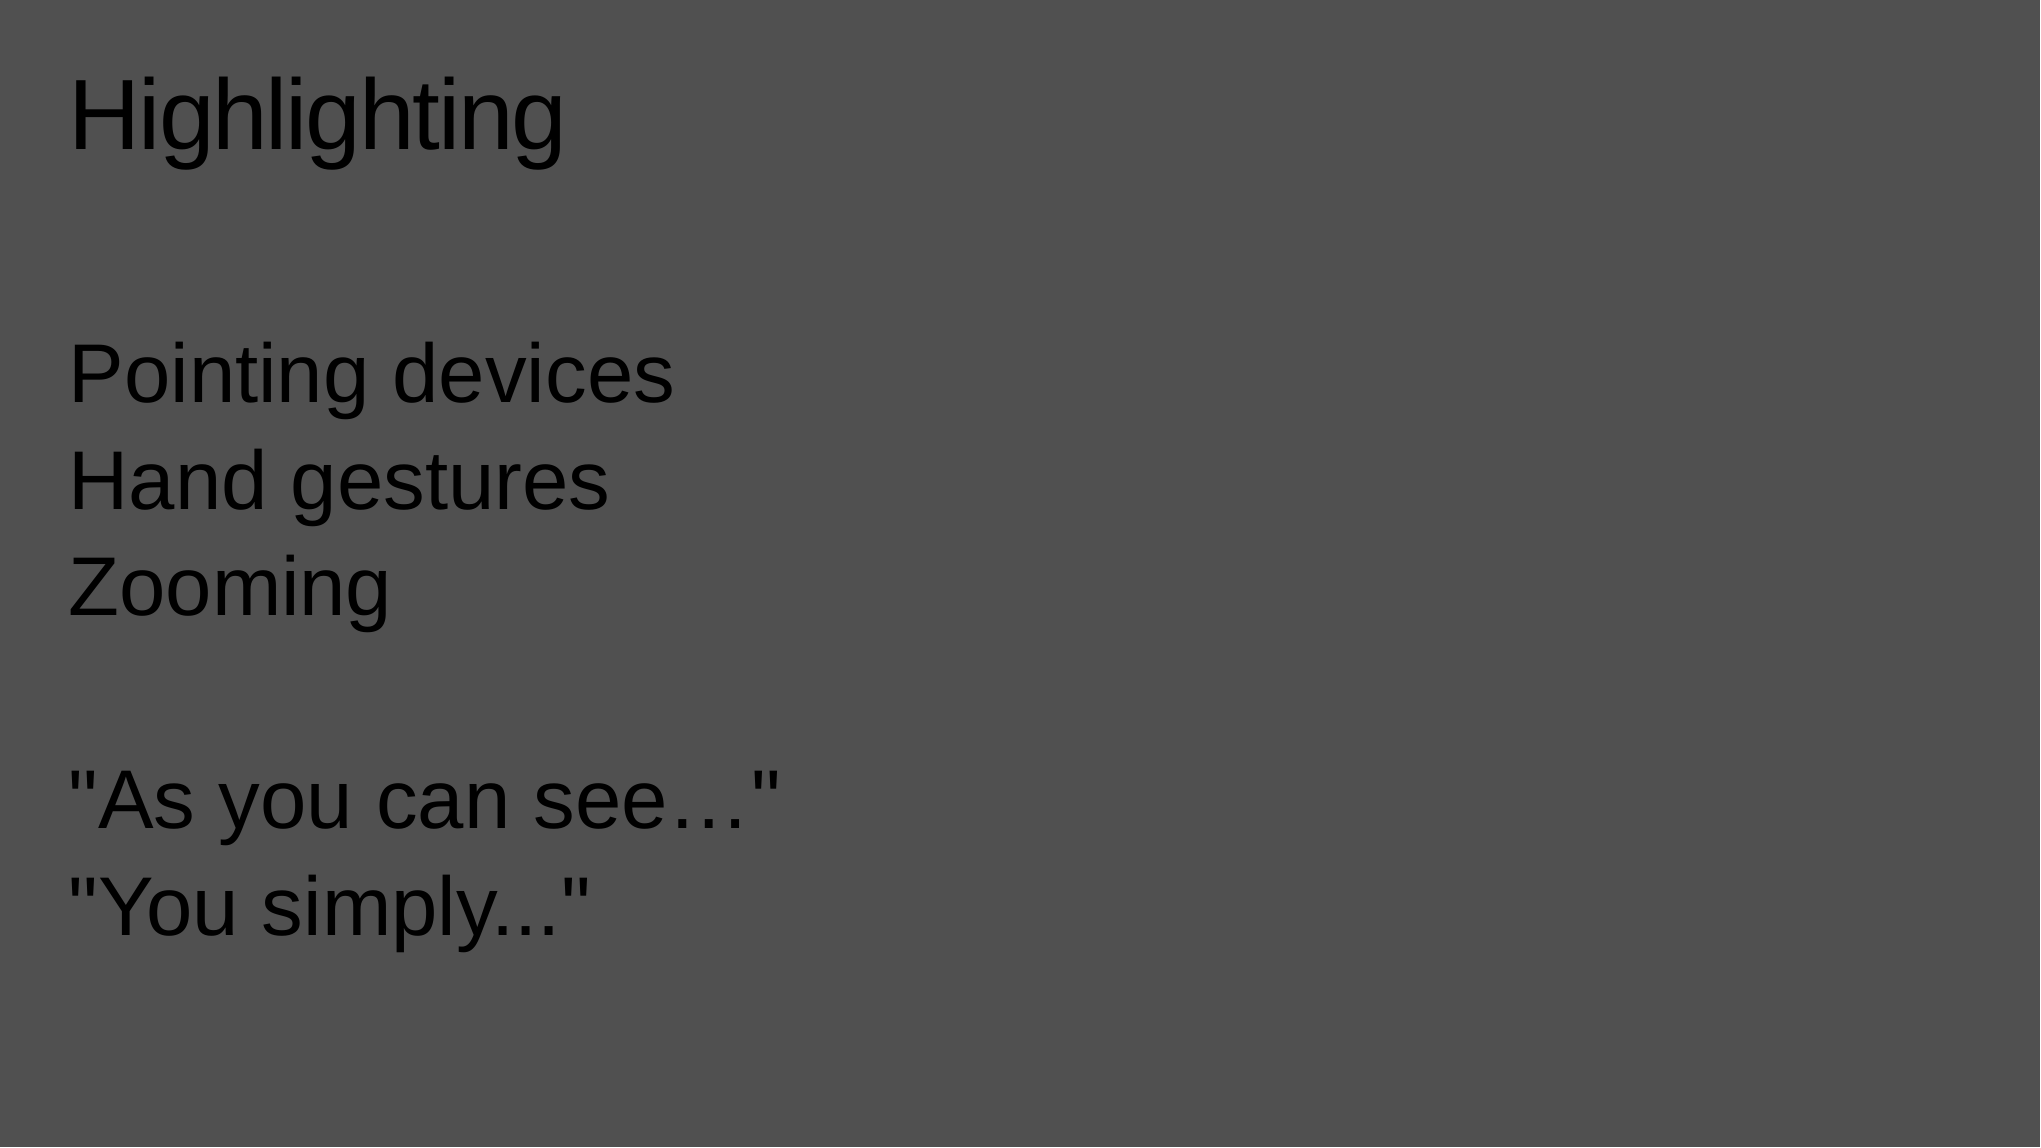

# Highlighting

Pointing devices
Hand gestures
Zooming

"As you can see…"
"You simply..."